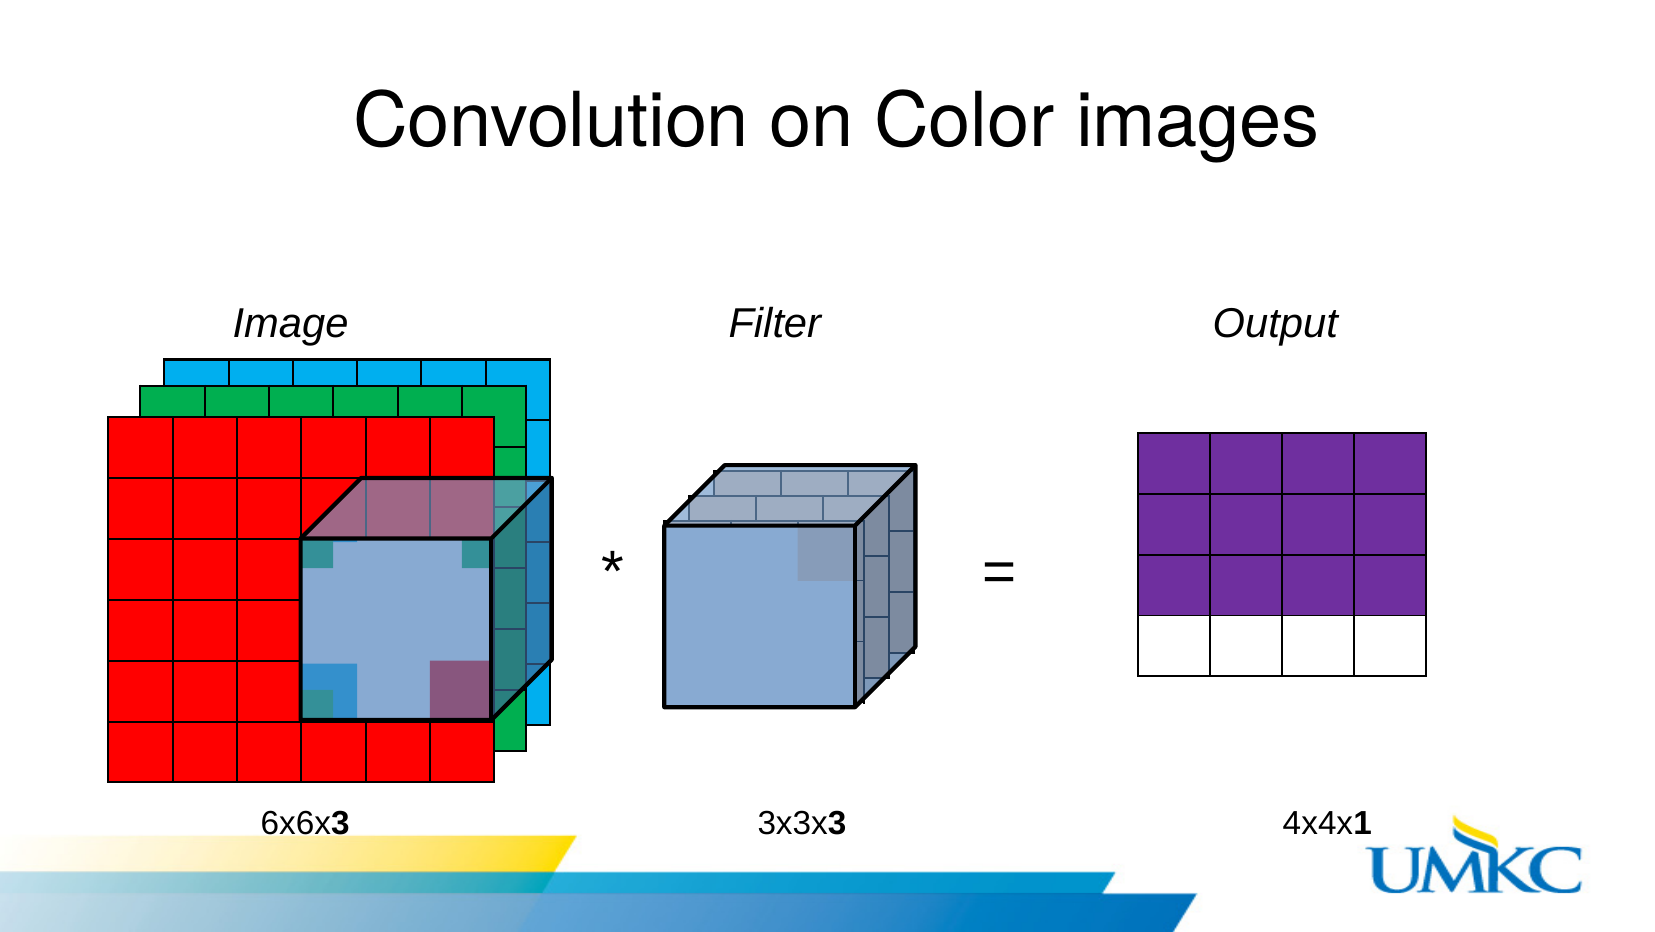

# Convolution on Color images
Image
Filter
Output

|  |  |  |  |
| --- | --- | --- | --- |
|  |  |  |  |
|  |  |  |  |
|  |  |  |  |

*
=

6x6x3
3x3x3
4x4x1